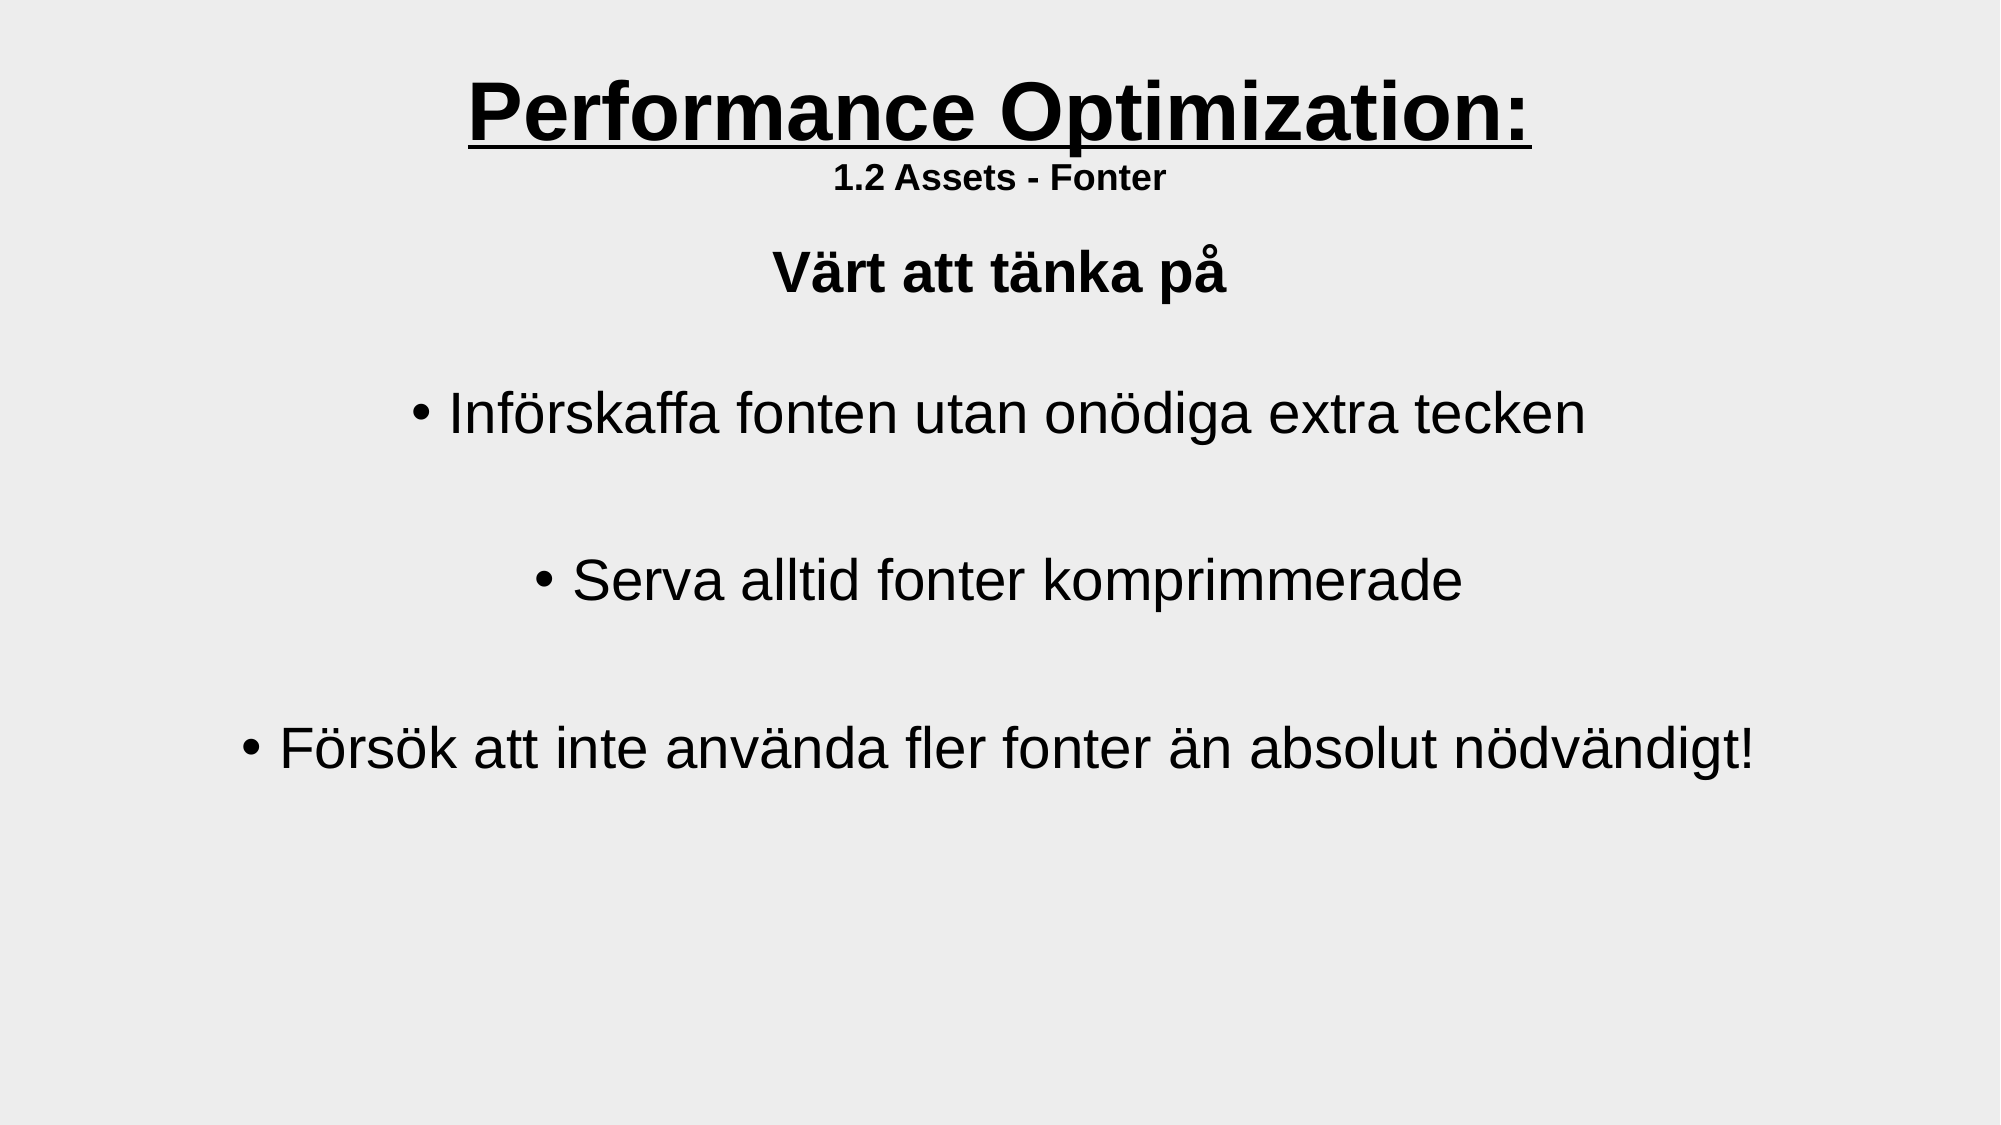

# Performance Optimization: 1.2 Assets - Fonter
Värt att tänka på

Införskaffa fonten utan onödiga extra tecken

Serva alltid fonter komprimmerade

Försök att inte använda fler fonter än absolut nödvändigt!